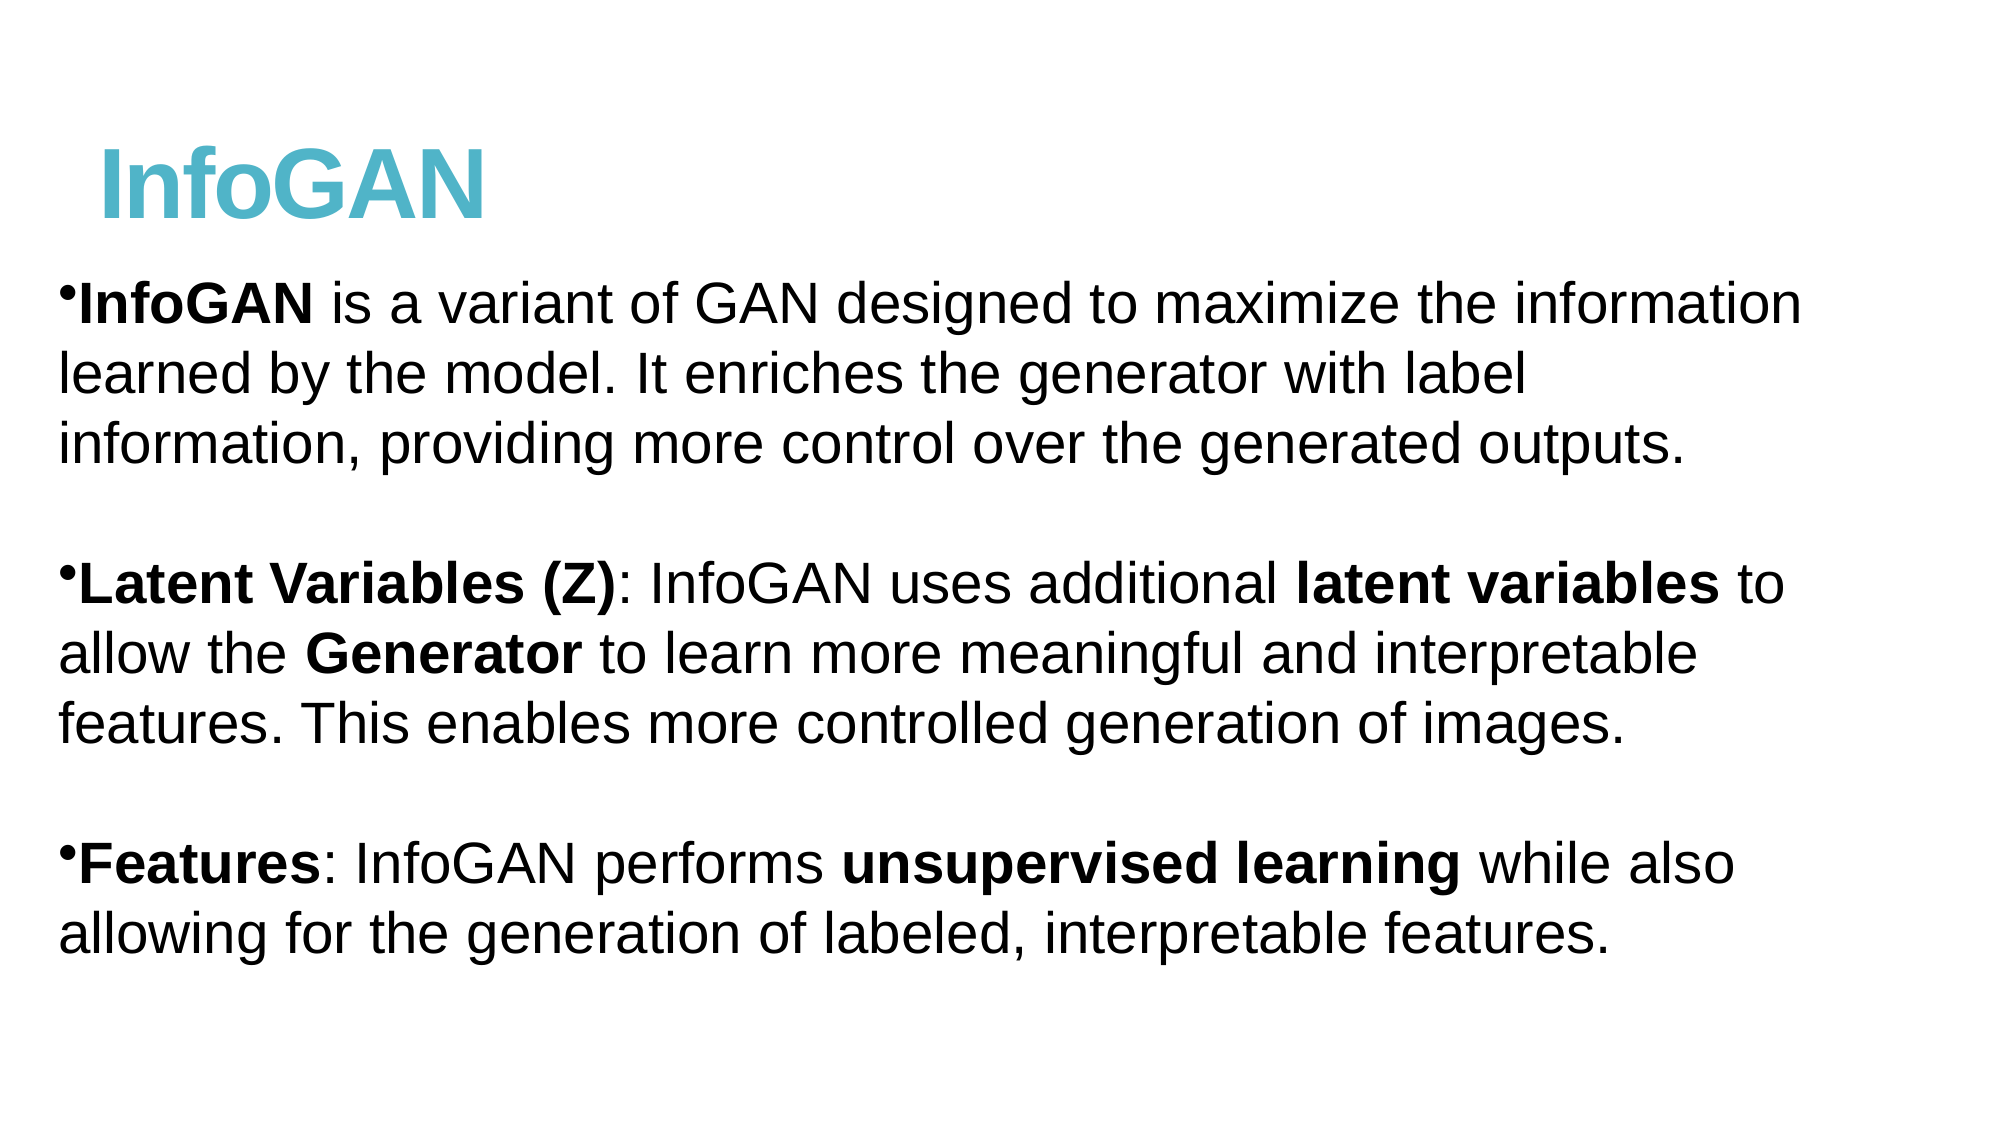

# InfoGAN
InfoGAN is a variant of GAN designed to maximize the information learned by the model. It enriches the generator with label information, providing more control over the generated outputs.

Latent Variables (Z): InfoGAN uses additional latent variables to allow the Generator to learn more meaningful and interpretable features. This enables more controlled generation of images.

Features: InfoGAN performs unsupervised learning while also allowing for the generation of labeled, interpretable features.